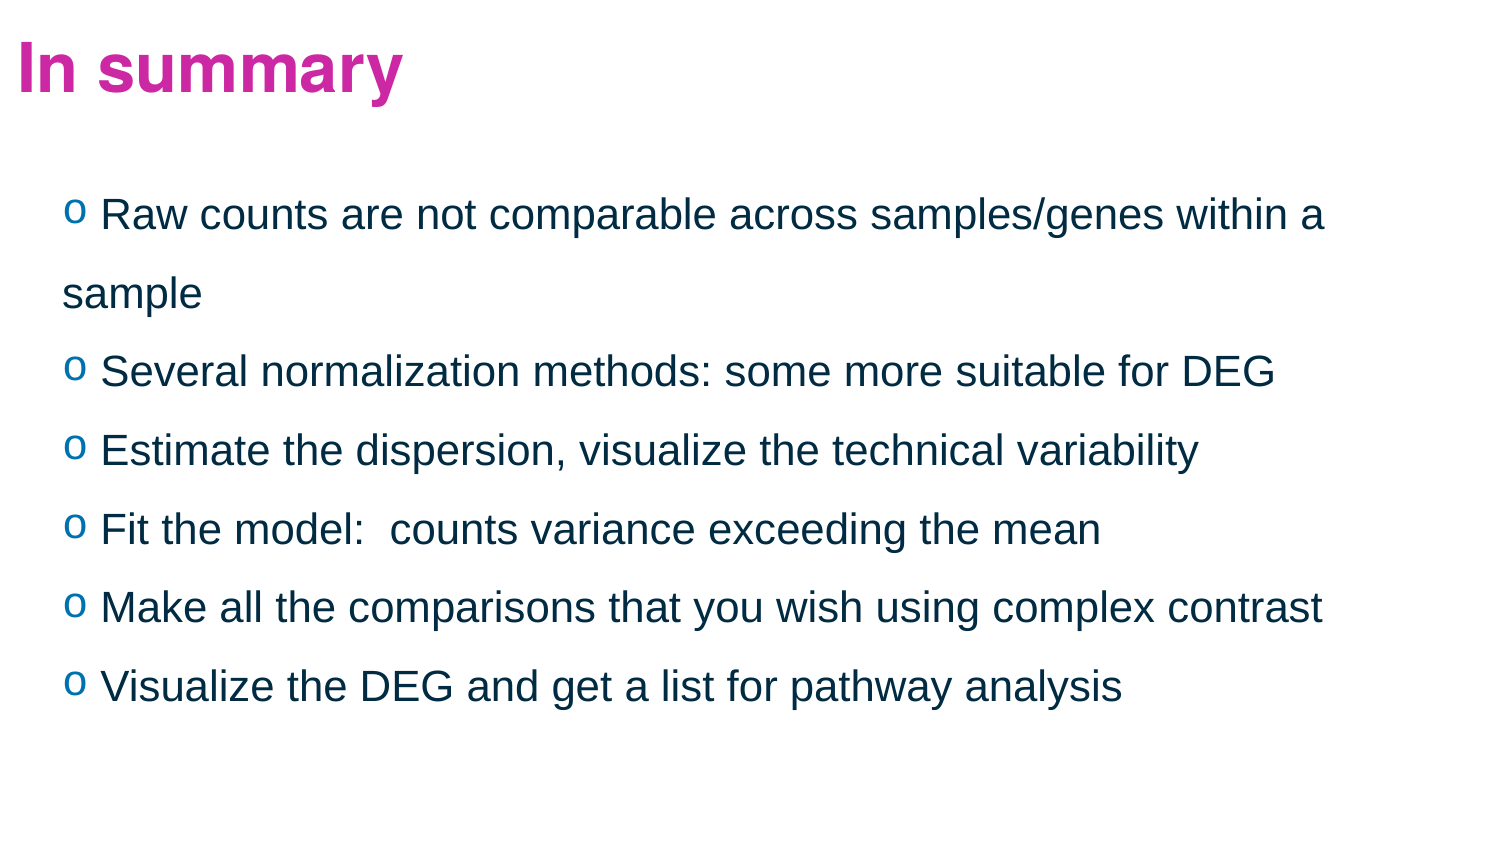

In summary

 Raw counts are not comparable across samples/genes within a sample
 Several normalization methods: some more suitable for DEG
 Estimate the dispersion, visualize the technical variability
 Fit the model:  counts variance exceeding the mean
 Make all the comparisons that you wish using complex contrast
 Visualize the DEG and get a list for pathway analysis